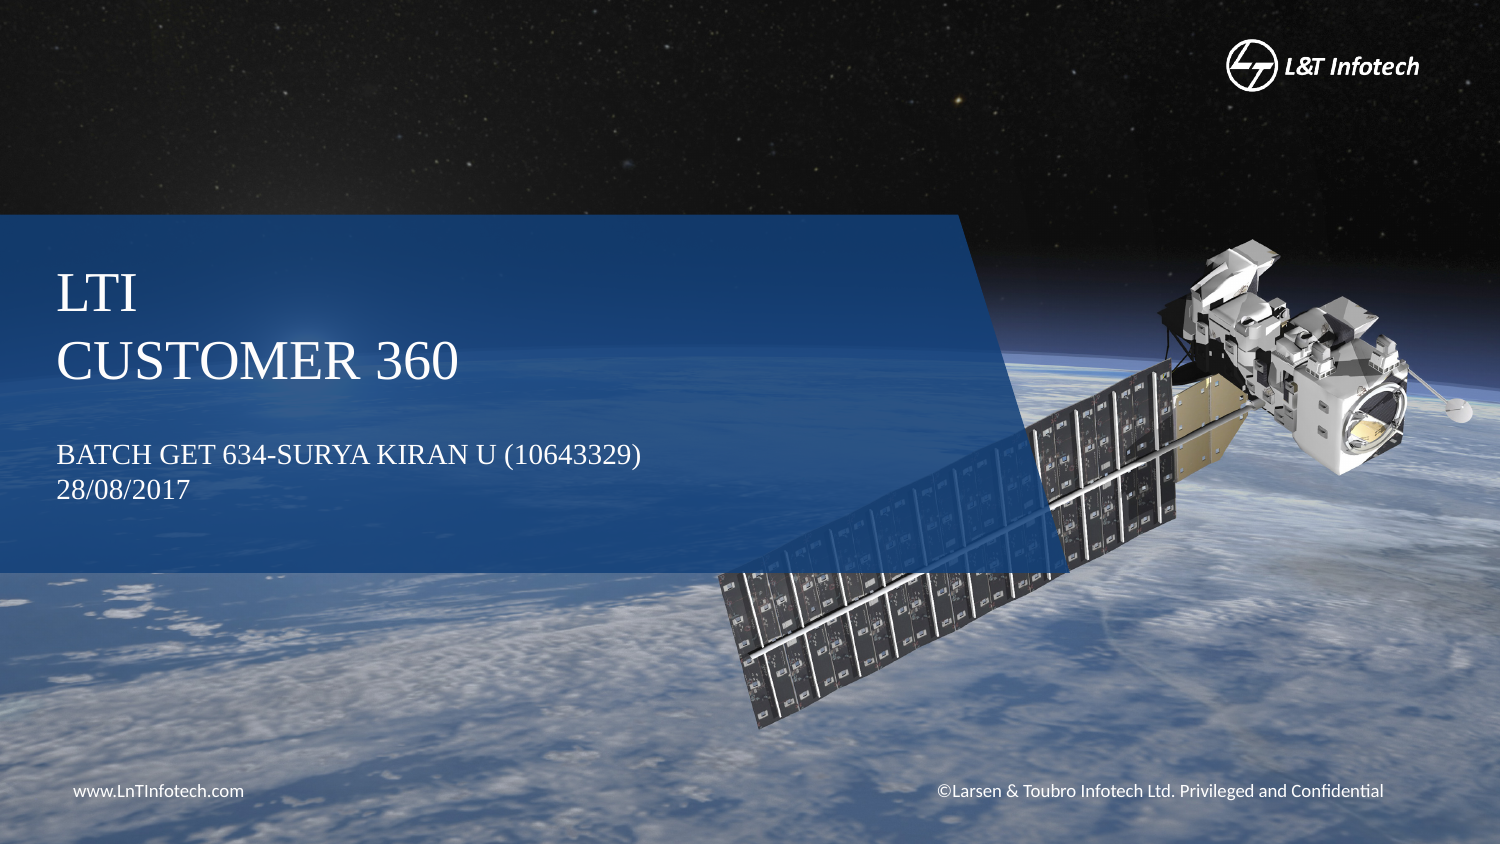

# LTI CUSTOMER 360
BATCH GET 634-SURYA KIRAN U (10643329)
28/08/2017